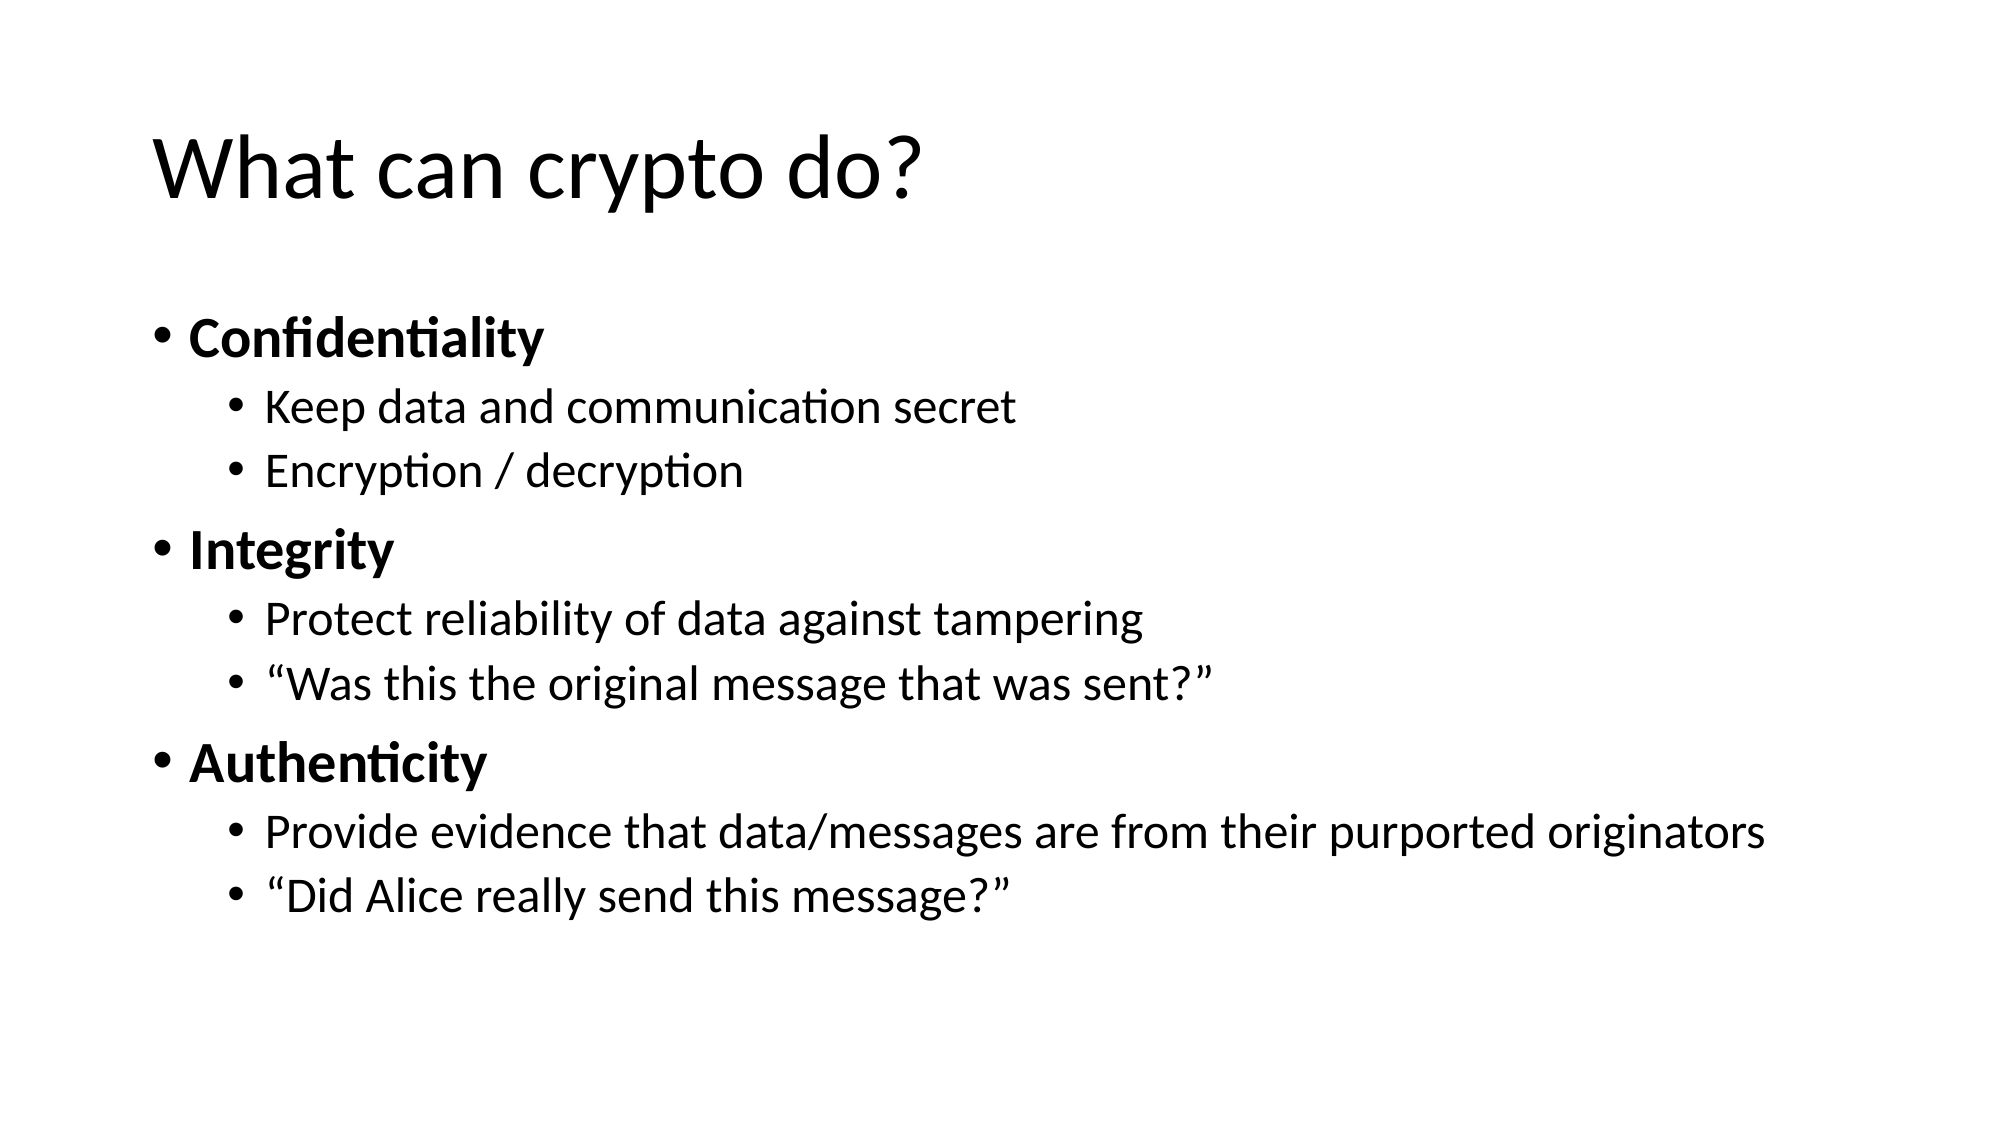

# What can crypto do?
Confidentiality
Keep data and communication secret
Encryption / decryption
Integrity
Protect reliability of data against tampering
“Was this the original message that was sent?”
Authenticity
Provide evidence that data/messages are from their purported originators
“Did Alice really send this message?”